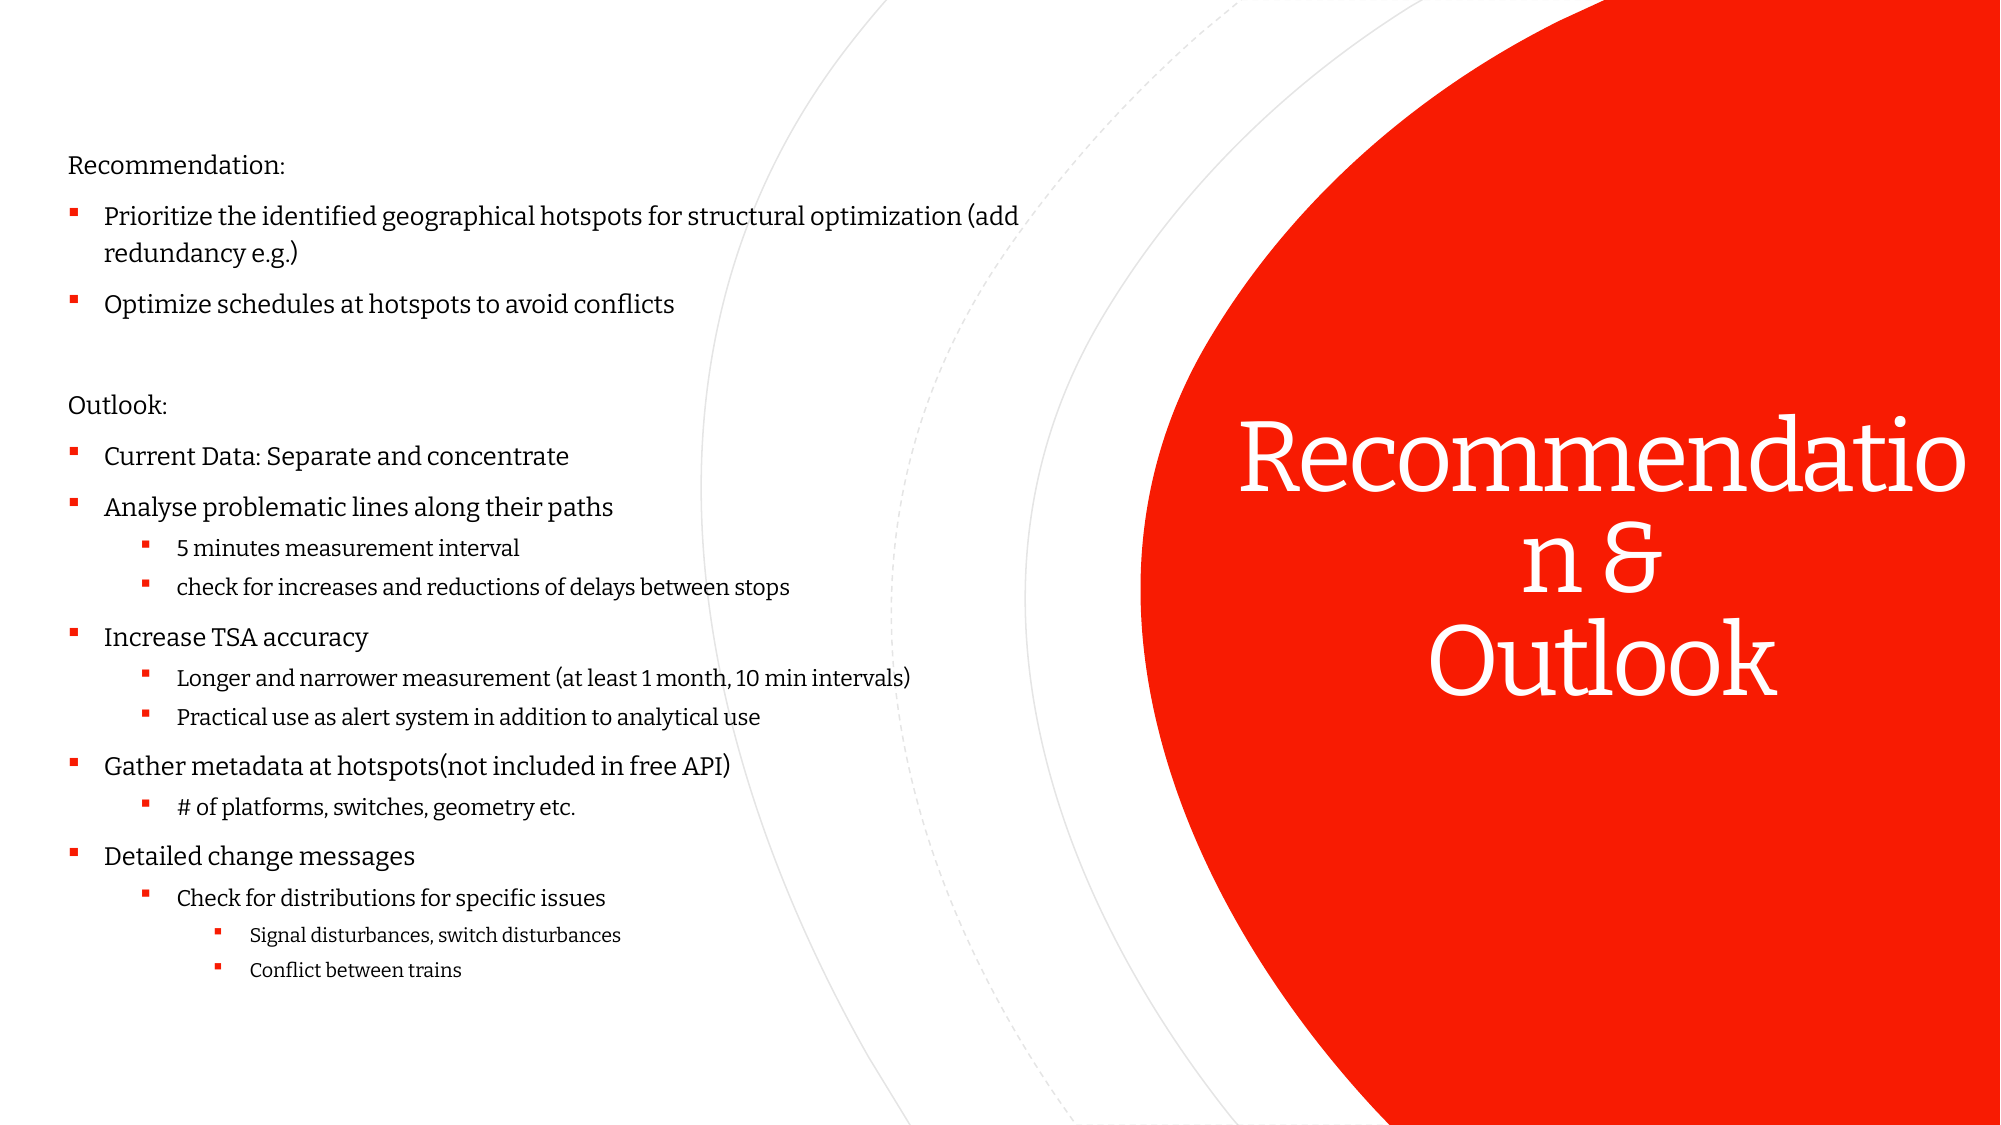

Recommendation:
Prioritize the identified geographical hotspots for structural optimization (add redundancy e.g.)
Optimize schedules at hotspots to avoid conflicts

Outlook:
Current Data: Separate and concentrate
Analyse problematic lines along their paths
5 minutes measurement interval
check for increases and reductions of delays between stops
Increase TSA accuracy
Longer and narrower measurement (at least 1 month, 10 min intervals)
Practical use as alert system in addition to analytical use
Gather metadata at hotspots(not included in free API)
# of platforms, switches, geometry etc.
Detailed change messages
Check for distributions for specific issues
Signal disturbances, switch disturbances
Conflict between trains
# Recommendation & Outlook